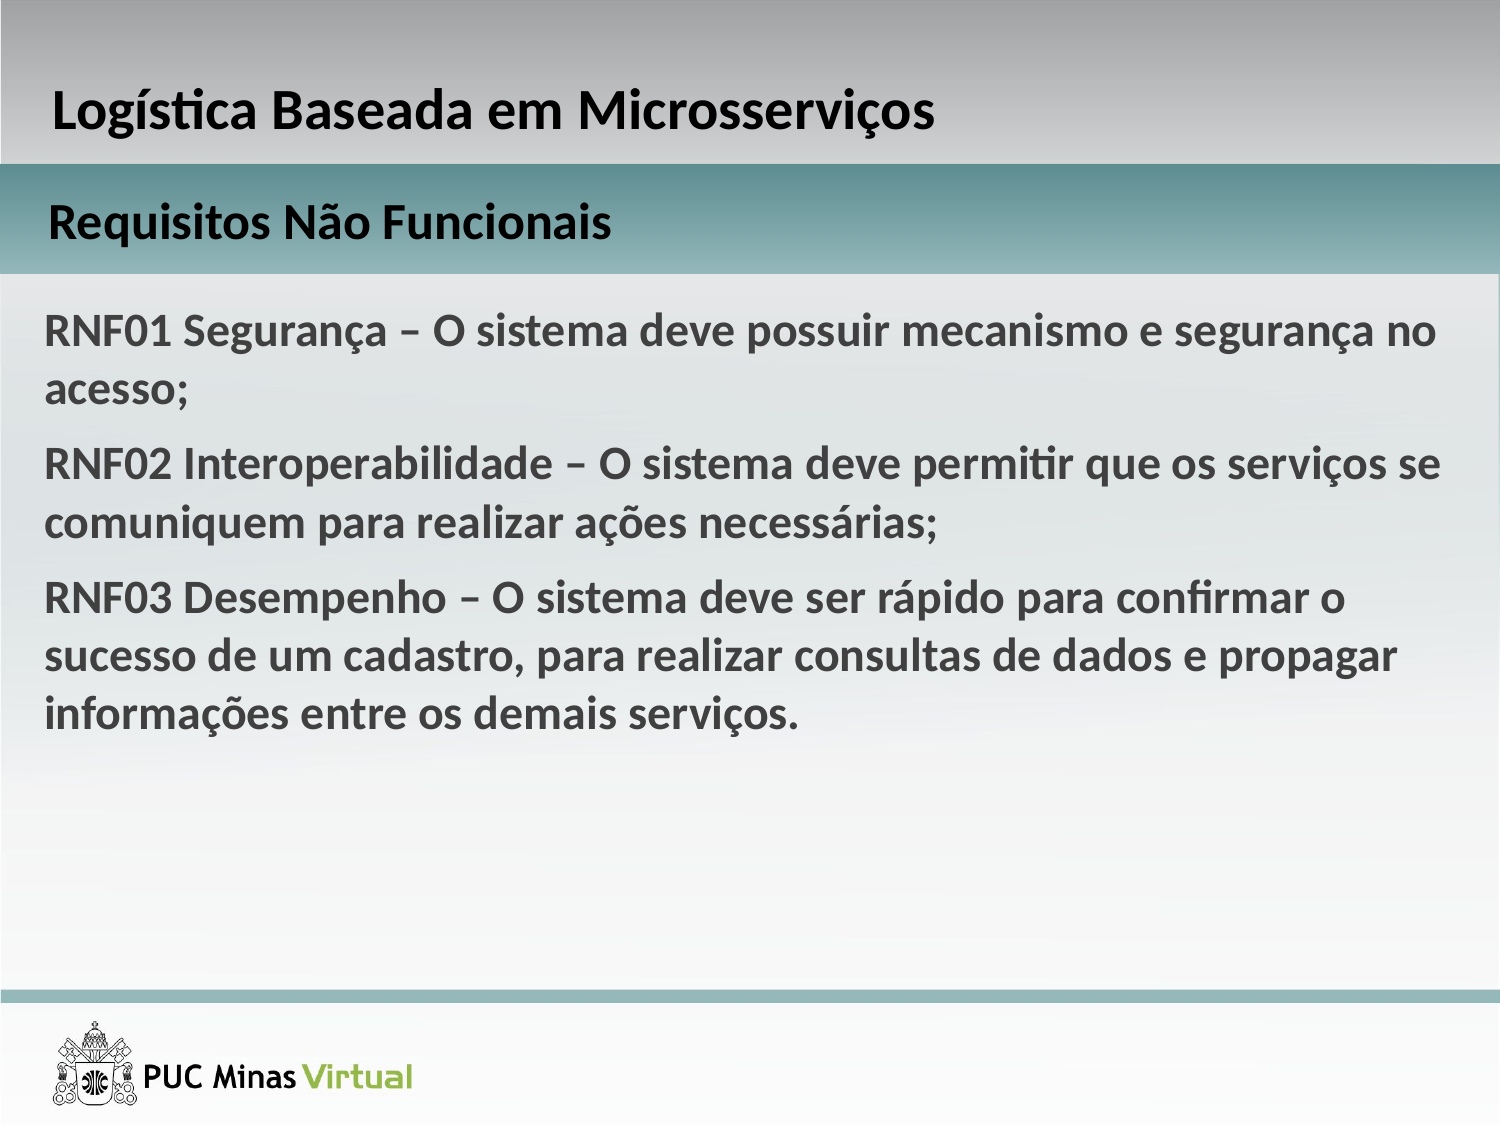

Logística Baseada em Microsserviços

Requisitos Não Funcionais
RNF01 Segurança – O sistema deve possuir mecanismo e segurança no acesso;
RNF02 Interoperabilidade – O sistema deve permitir que os serviços se comuniquem para realizar ações necessárias;
RNF03 Desempenho – O sistema deve ser rápido para confirmar o sucesso de um cadastro, para realizar consultas de dados e propagar informações entre os demais serviços.